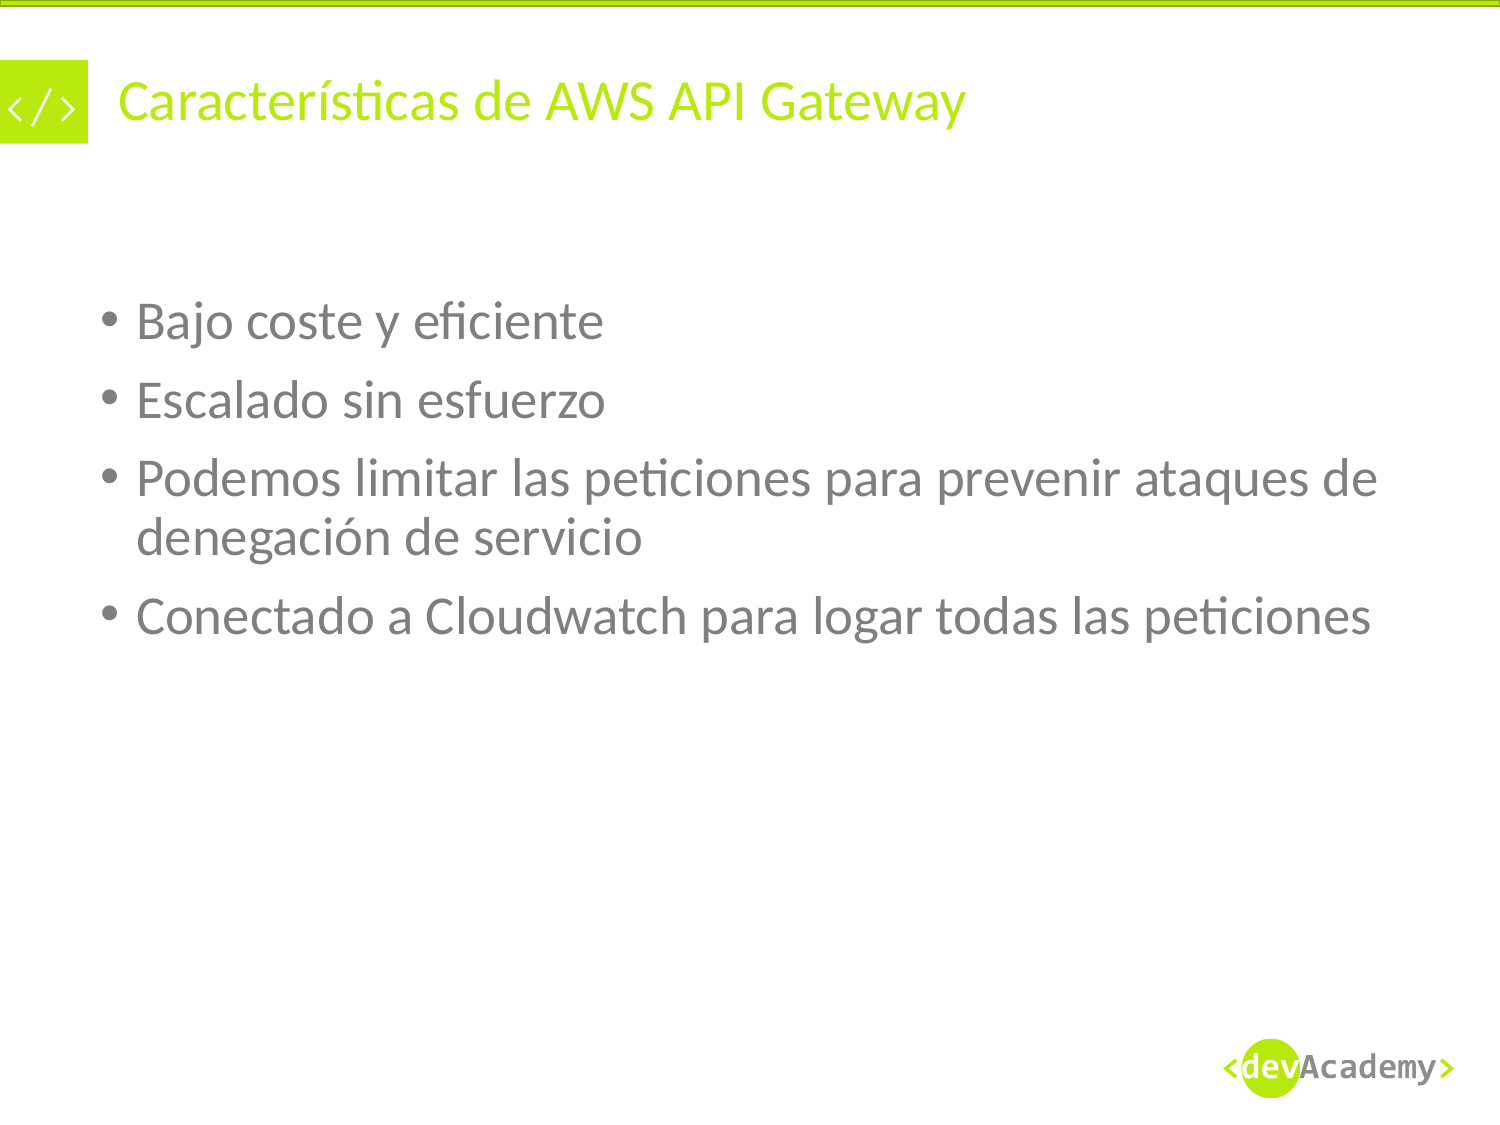

# Características de AWS API Gateway
Bajo coste y eficiente
Escalado sin esfuerzo
Podemos limitar las peticiones para prevenir ataques de denegación de servicio
Conectado a Cloudwatch para logar todas las peticiones